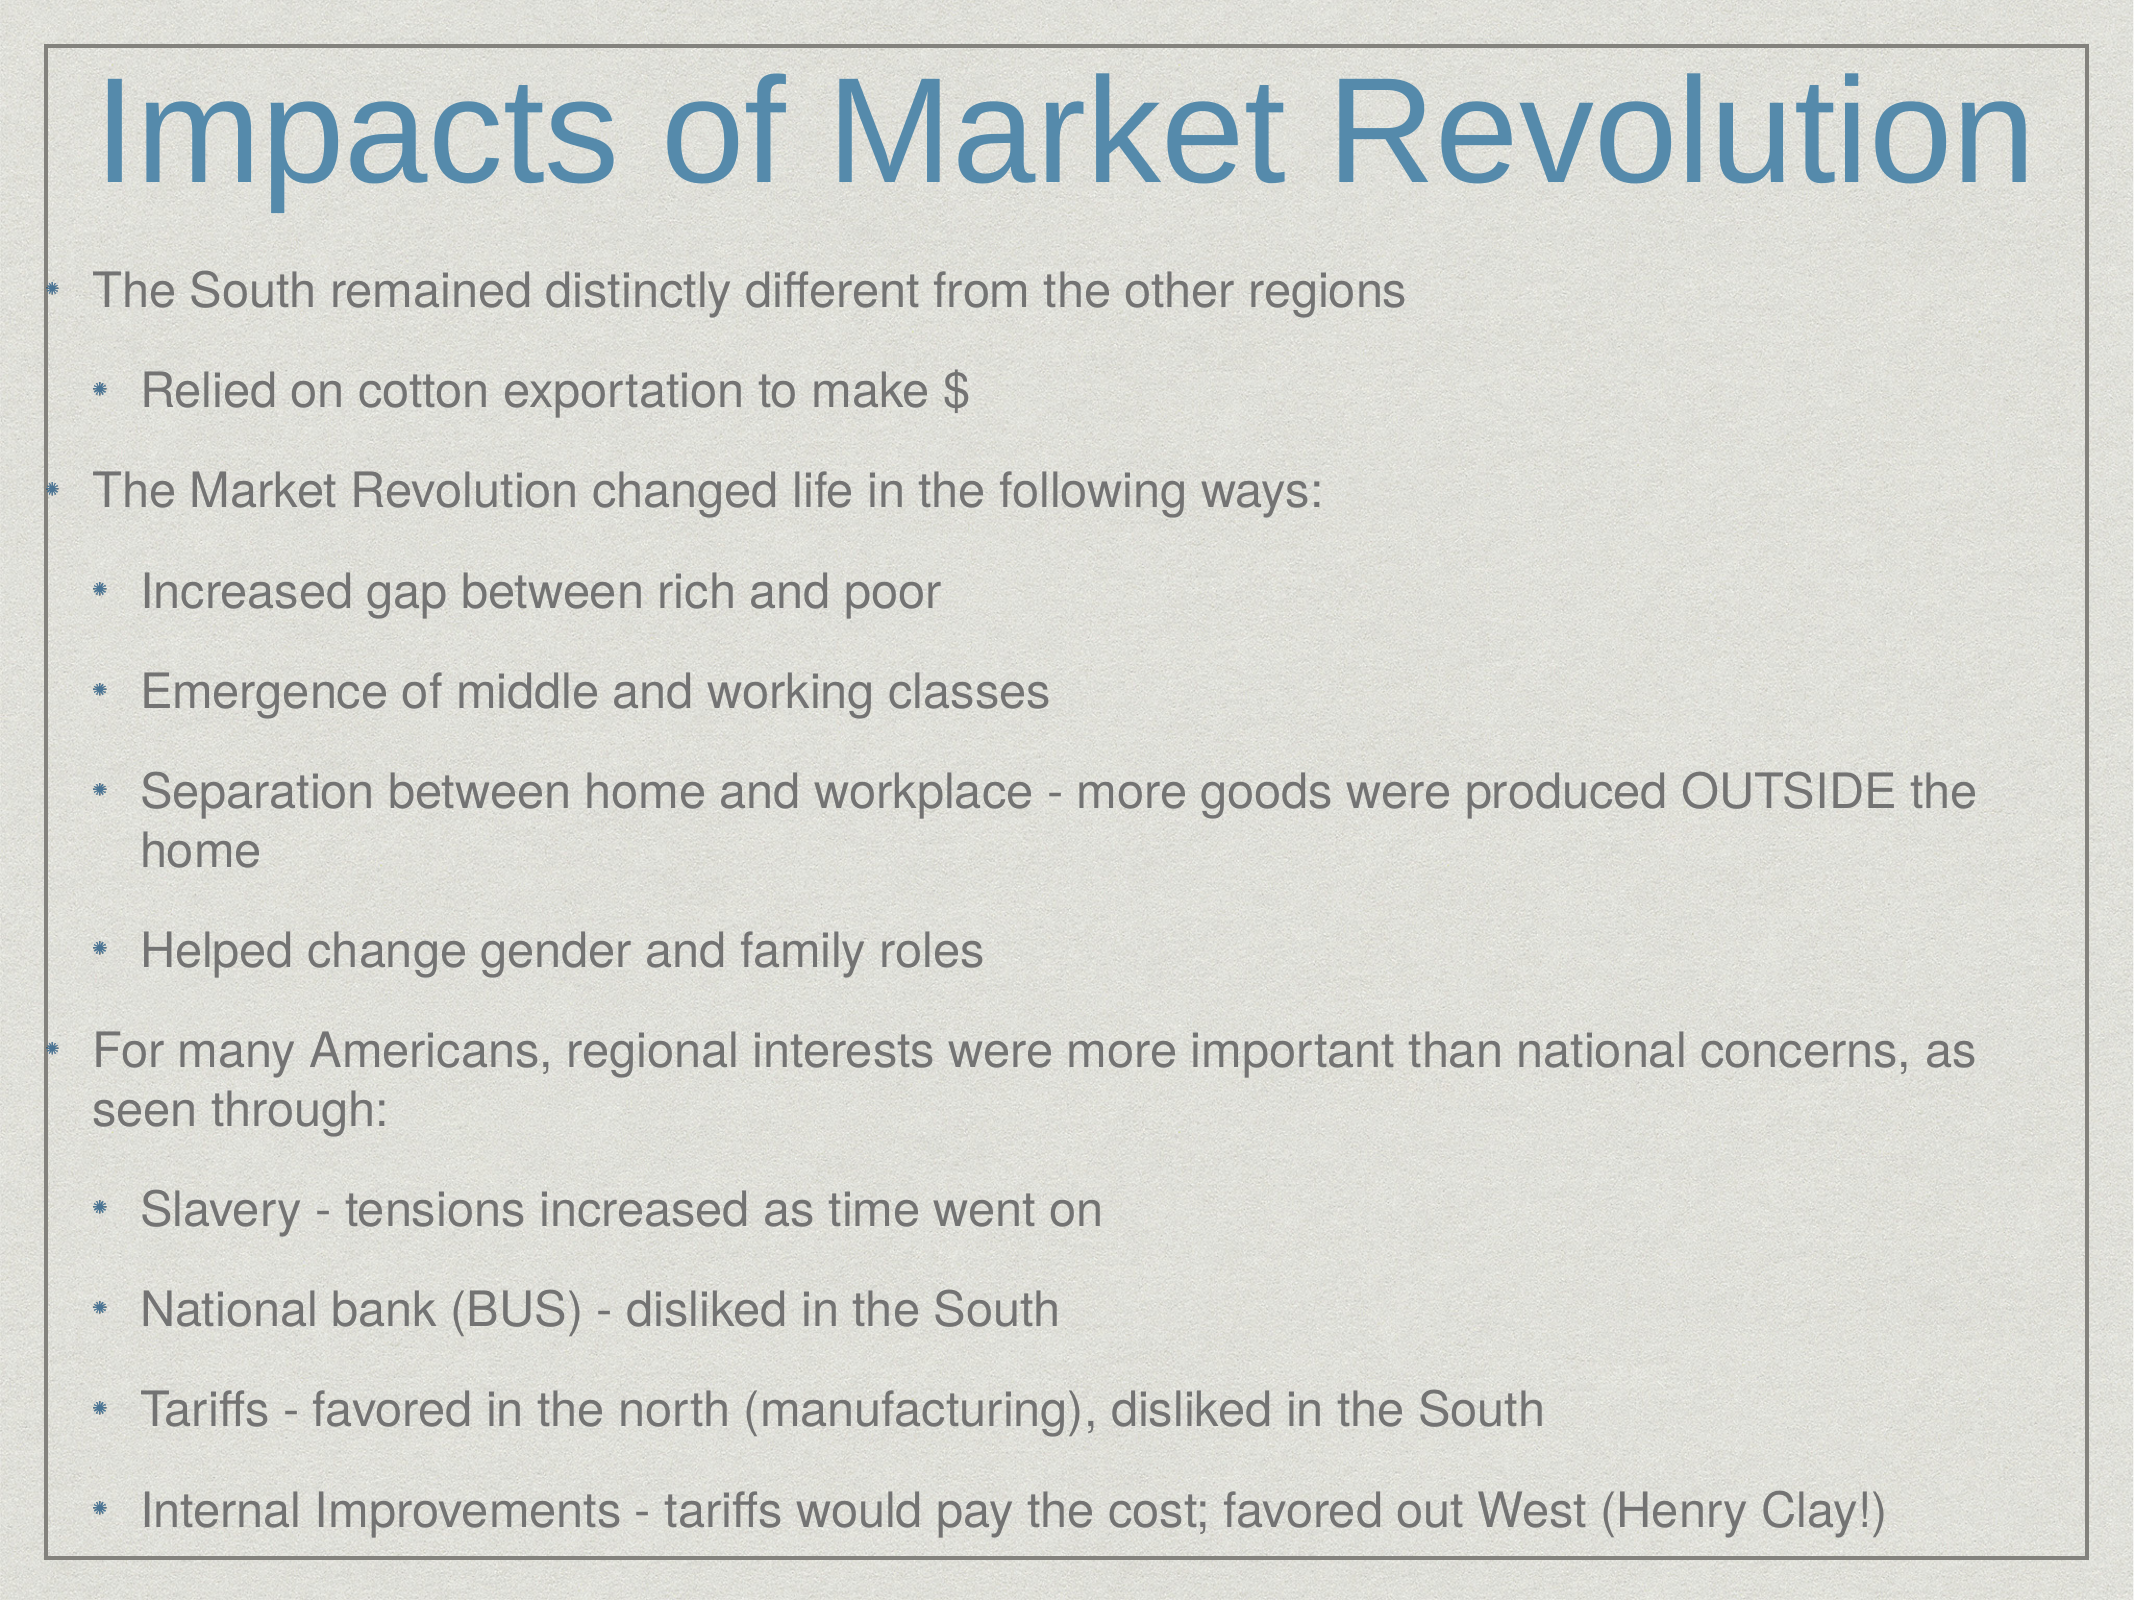

# Impacts of Market Revolution
The South remained distinctly different from the other regions
Relied on cotton exportation to make $
The Market Revolution changed life in the following ways:
Increased gap between rich and poor
Emergence of middle and working classes
Separation between home and workplace - more goods were produced OUTSIDE the home
Helped change gender and family roles
For many Americans, regional interests were more important than national concerns, as seen through:
Slavery - tensions increased as time went on
National bank (BUS) - disliked in the South
Tariffs - favored in the north (manufacturing), disliked in the South
Internal Improvements - tariffs would pay the cost; favored out West (Henry Clay!)